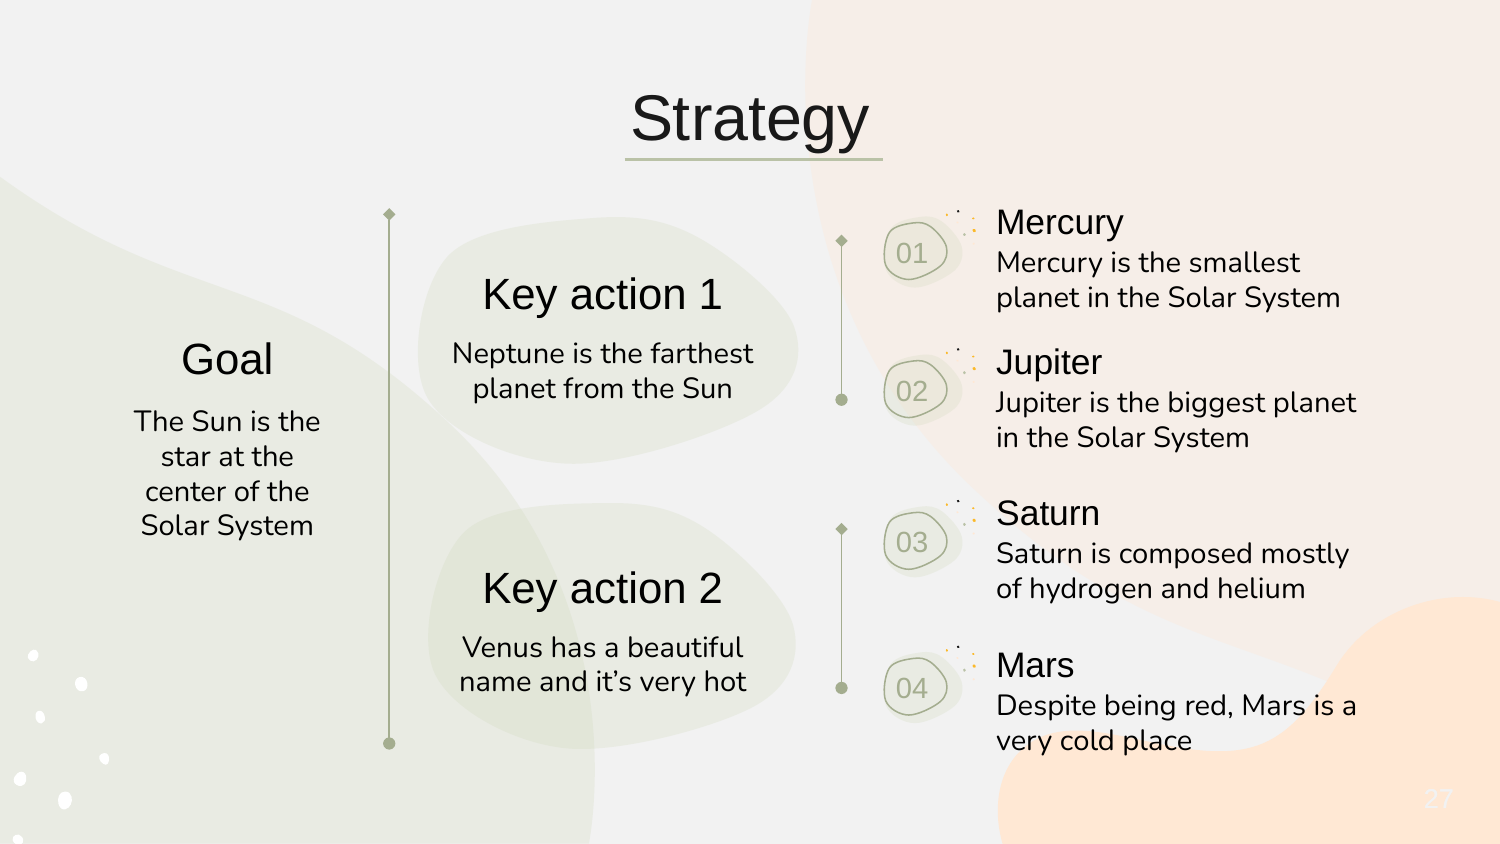

# Strategy
Mercury

01
Mercury is the smallest planet in the Solar System
Key action 1
Neptune is the farthest planet from the Sun
Goal
Jupiter

02
Jupiter is the biggest planet in the Solar System
The Sun is the star at the center of the Solar System
Saturn

03
Saturn is composed mostly of hydrogen and helium
Key action 2
Venus has a beautiful name and it’s very hot

Mars
04
Despite being red, Mars is a very cold place
27
27